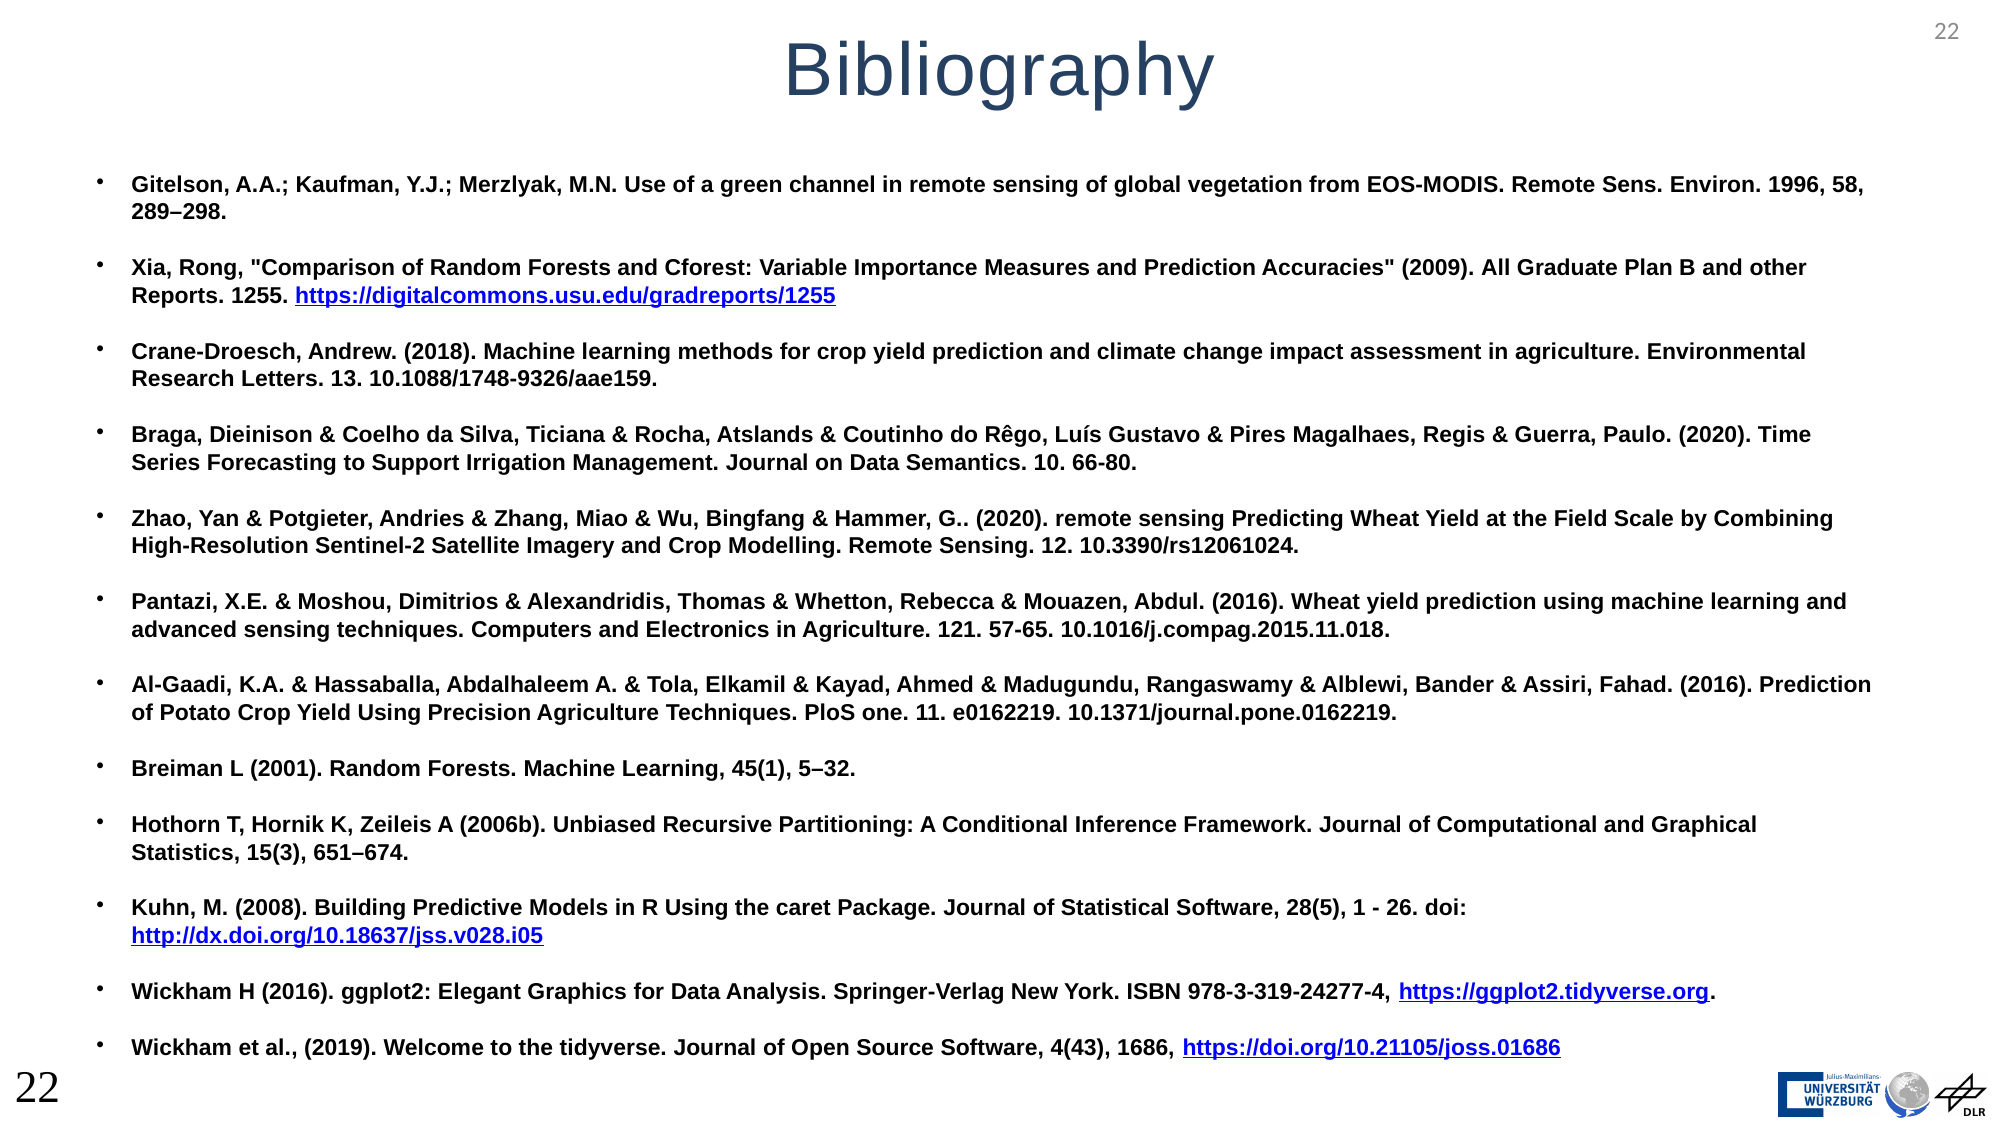

Bibliography
22
Gitelson, A.A.; Kaufman, Y.J.; Merzlyak, M.N. Use of a green channel in remote sensing of global vegetation from EOS-MODIS. Remote Sens. Environ. 1996, 58, 289–298.
Xia, Rong, "Comparison of Random Forests and Cforest: Variable Importance Measures and Prediction Accuracies" (2009). All Graduate Plan B and other Reports. 1255. https://digitalcommons.usu.edu/gradreports/1255
Crane-Droesch, Andrew. (2018). Machine learning methods for crop yield prediction and climate change impact assessment in agriculture. Environmental Research Letters. 13. 10.1088/1748-9326/aae159.
Braga, Dieinison & Coelho da Silva, Ticiana & Rocha, Atslands & Coutinho do Rêgo, Luís Gustavo & Pires Magalhaes, Regis & Guerra, Paulo. (2020). Time Series Forecasting to Support Irrigation Management. Journal on Data Semantics. 10. 66-80.
Zhao, Yan & Potgieter, Andries & Zhang, Miao & Wu, Bingfang & Hammer, G.. (2020). remote sensing Predicting Wheat Yield at the Field Scale by Combining High-Resolution Sentinel-2 Satellite Imagery and Crop Modelling. Remote Sensing. 12. 10.3390/rs12061024.
Pantazi, X.E. & Moshou, Dimitrios & Alexandridis, Thomas & Whetton, Rebecca & Mouazen, Abdul. (2016). Wheat yield prediction using machine learning and advanced sensing techniques. Computers and Electronics in Agriculture. 121. 57-65. 10.1016/j.compag.2015.11.018.
Al-Gaadi, K.A. & Hassaballa, Abdalhaleem A. & Tola, Elkamil & Kayad, Ahmed & Madugundu, Rangaswamy & Alblewi, Bander & Assiri, Fahad. (2016). Prediction of Potato Crop Yield Using Precision Agriculture Techniques. PloS one. 11. e0162219. 10.1371/journal.pone.0162219.
Breiman L (2001). Random Forests. Machine Learning, 45(1), 5–32.
Hothorn T, Hornik K, Zeileis A (2006b). Unbiased Recursive Partitioning: A Conditional Inference Framework. Journal of Computational and Graphical Statistics, 15(3), 651–674.
Kuhn, M. (2008). Building Predictive Models in R Using the caret Package. Journal of Statistical Software, 28(5), 1 - 26. doi:http://dx.doi.org/10.18637/jss.v028.i05
Wickham H (2016). ggplot2: Elegant Graphics for Data Analysis. Springer-Verlag New York. ISBN 978-3-319-24277-4, https://ggplot2.tidyverse.org.
Wickham et al., (2019). Welcome to the tidyverse. Journal of Open Source Software, 4(43), 1686, https://doi.org/10.21105/joss.01686